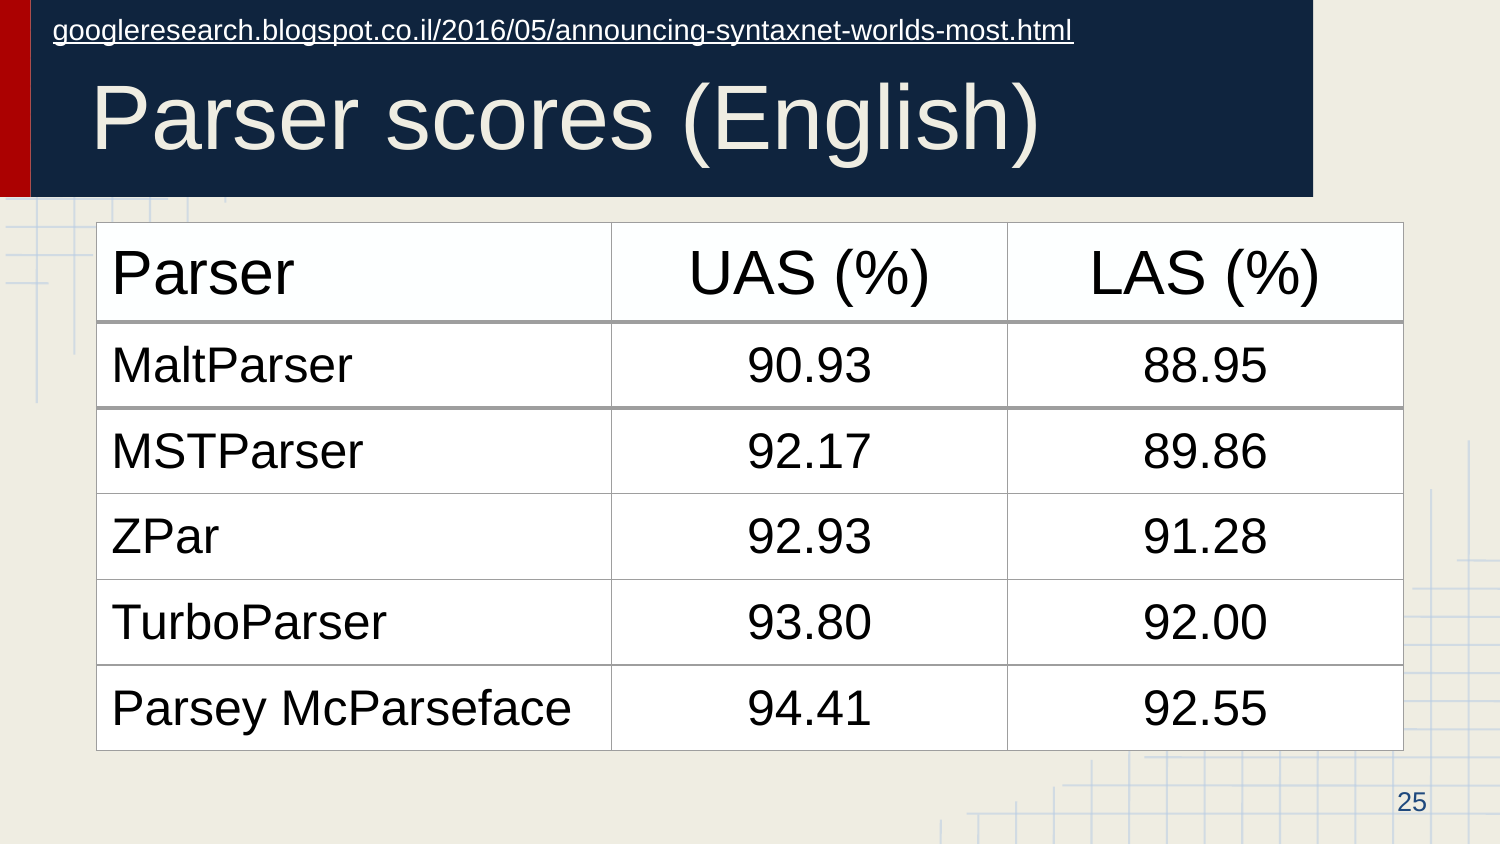

googleresearch.blogspot.co.il/2016/05/announcing-syntaxnet-worlds-most.html
# Parser scores (English)
| Parser | UAS (%) | LAS (%) |
| --- | --- | --- |
| MaltParser | 90.93 | 88.95 |
| MSTParser | 92.17 | 89.86 |
| ZPar | 92.93 | 91.28 |
| TurboParser | 93.80 | 92.00 |
| Parsey McParseface | 94.41 | 92.55 |
25